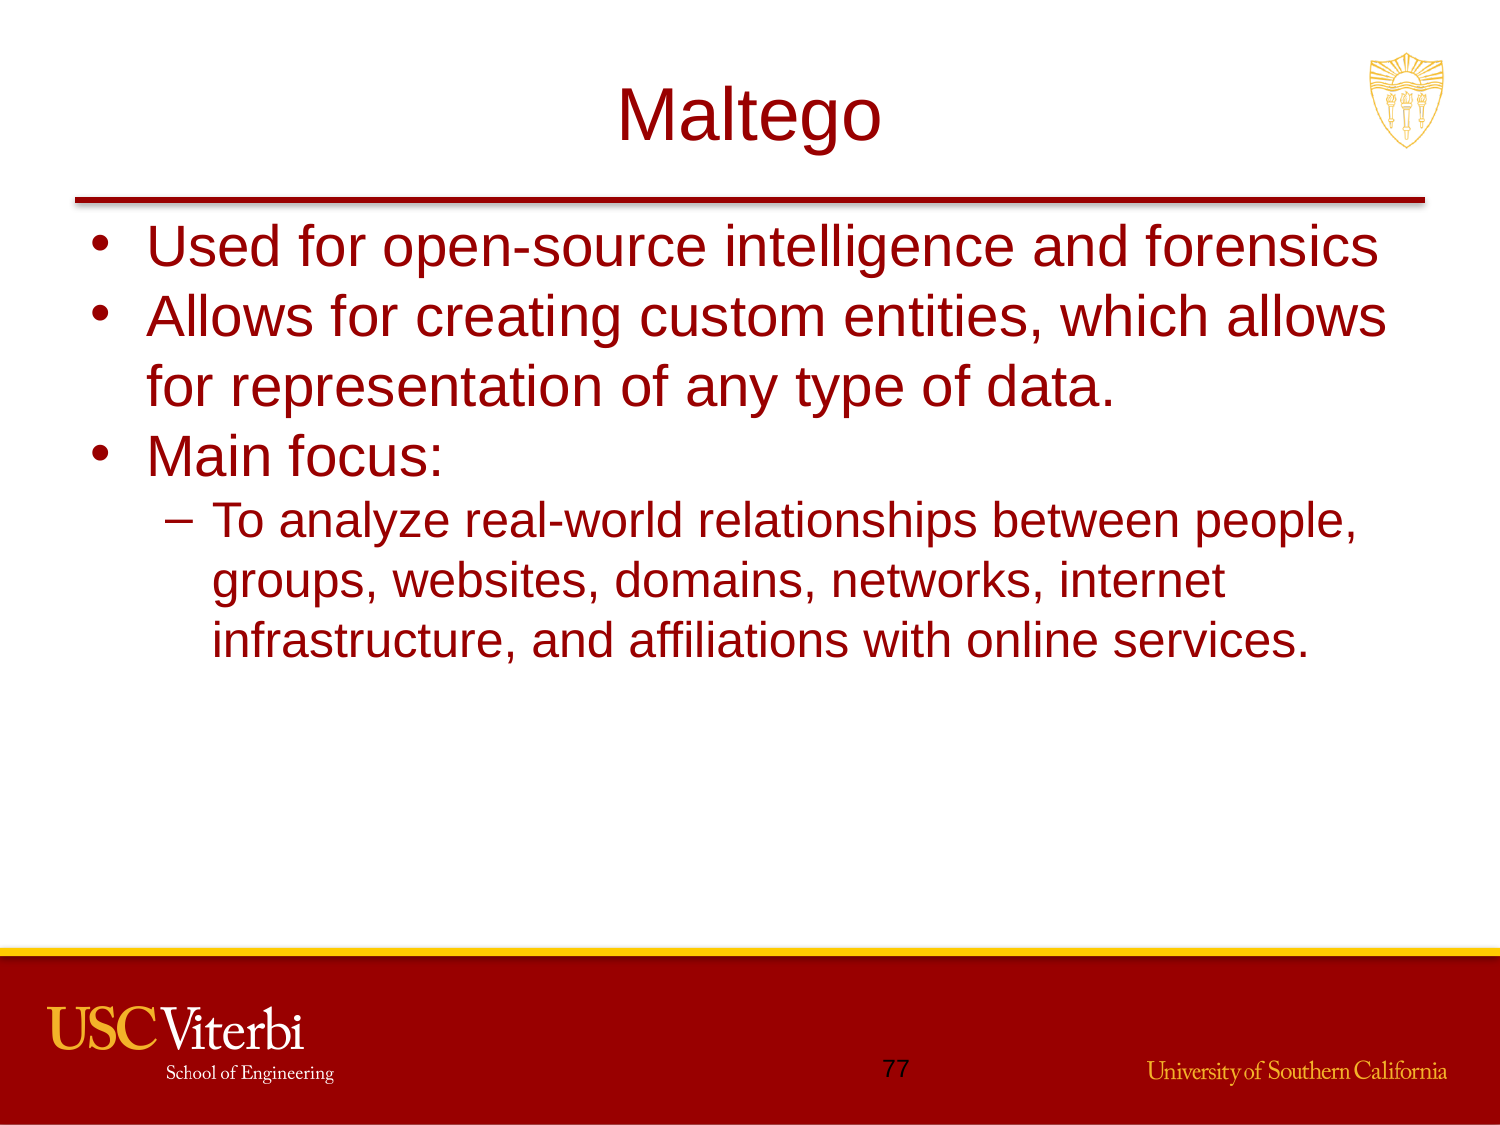

# Maltego
Used for open-source intelligence and forensics
Allows for creating custom entities, which allows for representation of any type of data.
Main focus:
To analyze real-world relationships between people, groups, websites, domains, networks, internet infrastructure, and affiliations with online services.
77